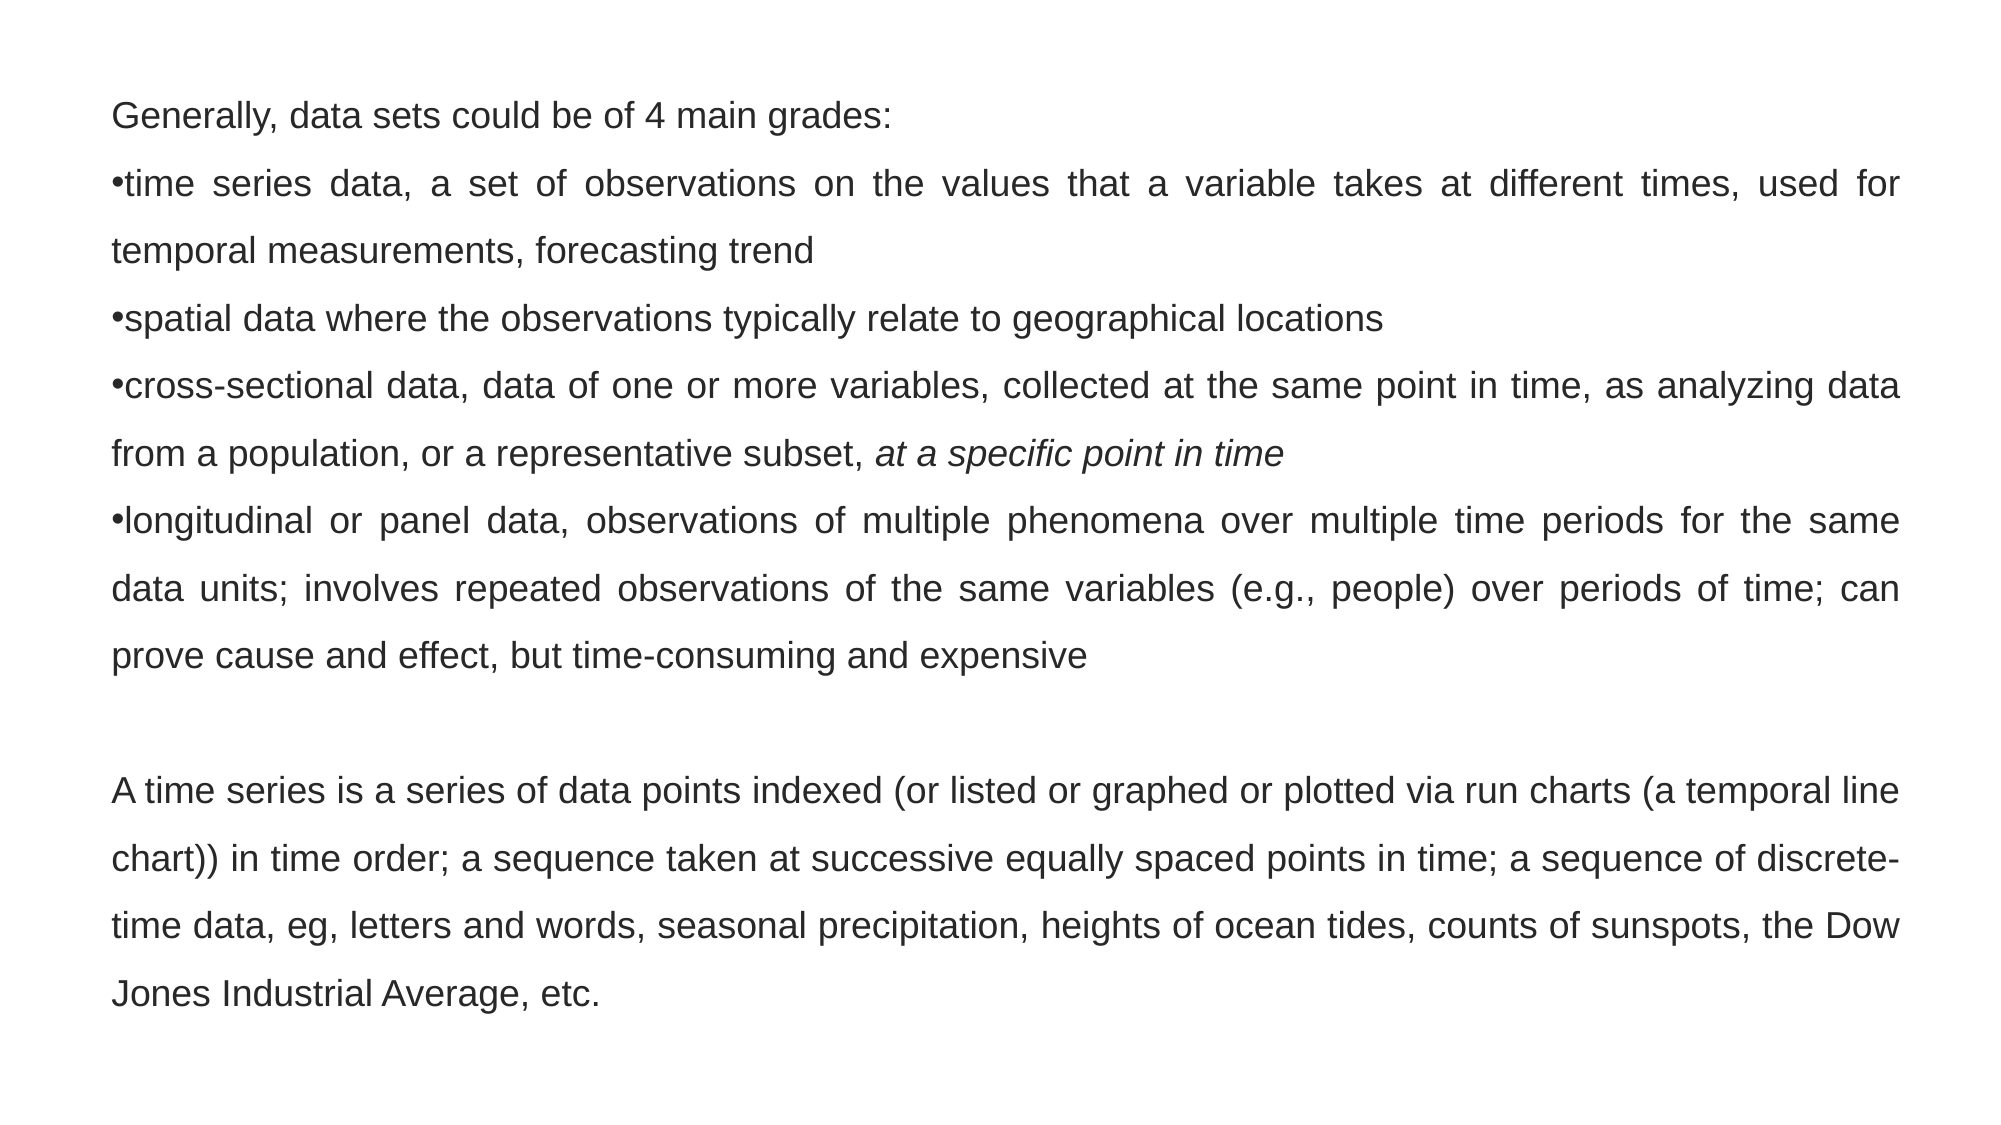

Generally, data sets could be of 4 main grades:
time series data, a set of observations on the values that a variable takes at different times, used for temporal measurements, forecasting trend
spatial data where the observations typically relate to geographical locations
cross-sectional data, data of one or more variables, collected at the same point in time, as analyzing data from a population, or a representative subset, at a specific point in time
longitudinal or panel data, observations of multiple phenomena over multiple time periods for the same data units; involves repeated observations of the same variables (e.g., people) over periods of time; can prove cause and effect, but time-consuming and expensive

A time series is a series of data points indexed (or listed or graphed or plotted via run charts (a temporal line chart)) in time order; a sequence taken at successive equally spaced points in time; a sequence of discrete-time data, eg, letters and words, seasonal precipitation, heights of ocean tides, counts of sunspots, the Dow Jones Industrial Average, etc.